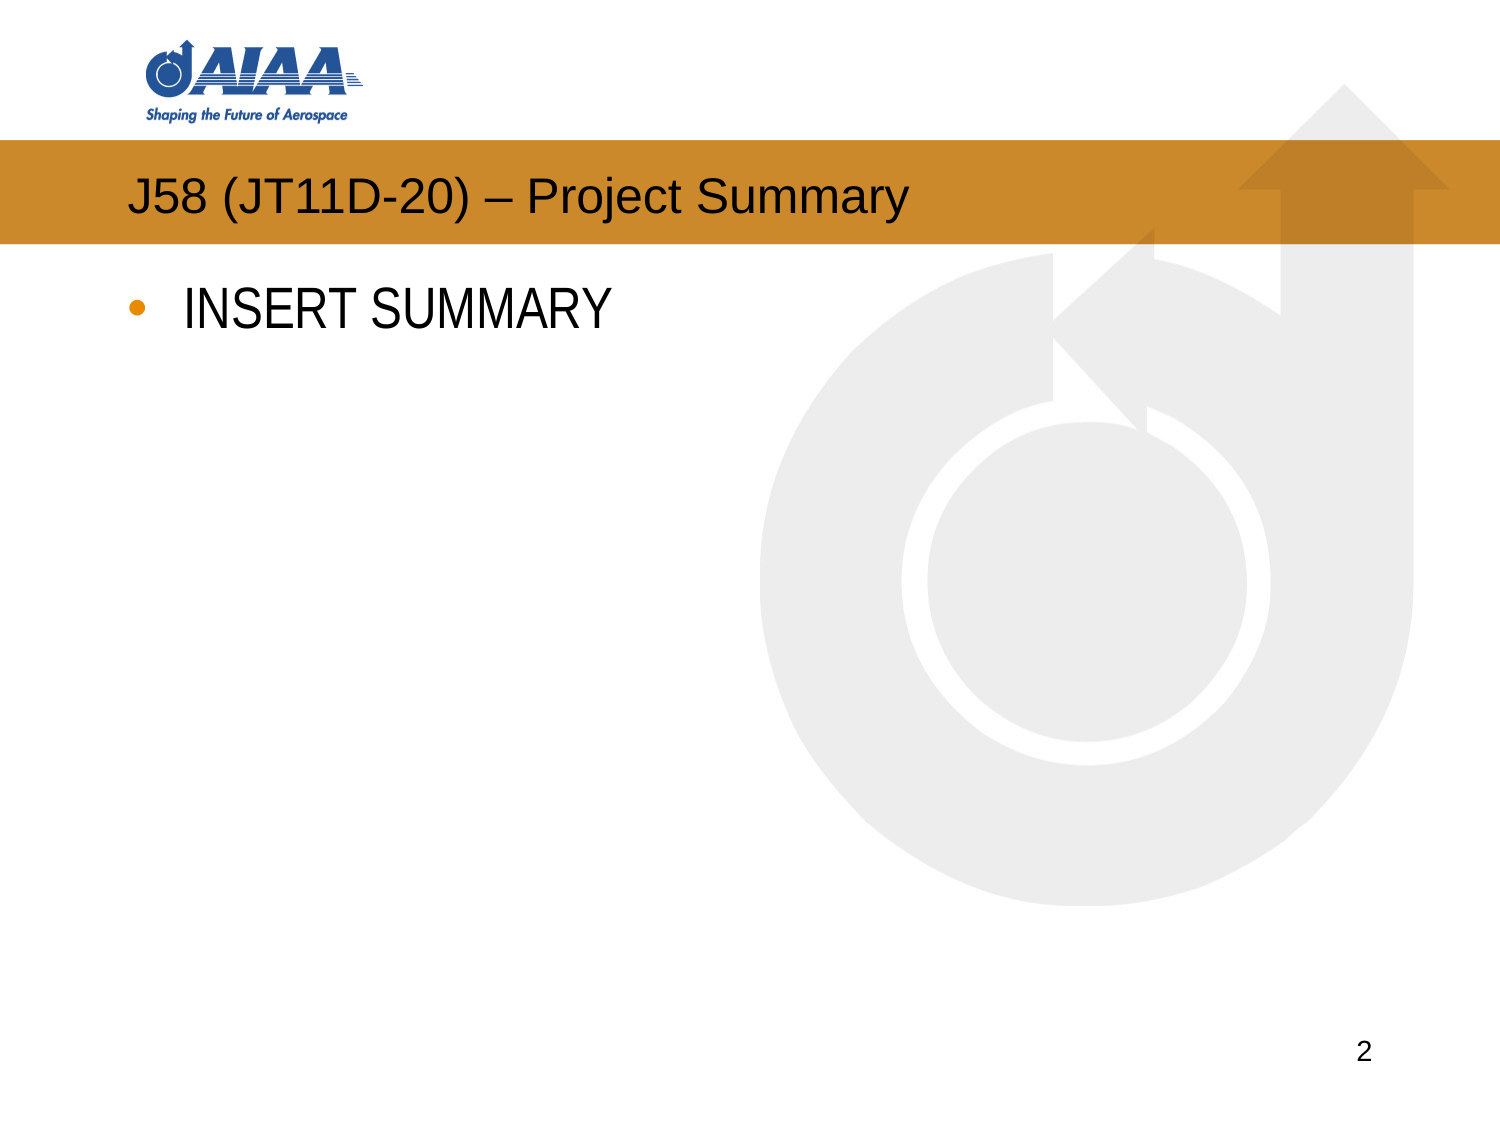

# J58 (JT11D-20) – Project Summary
INSERT SUMMARY
2